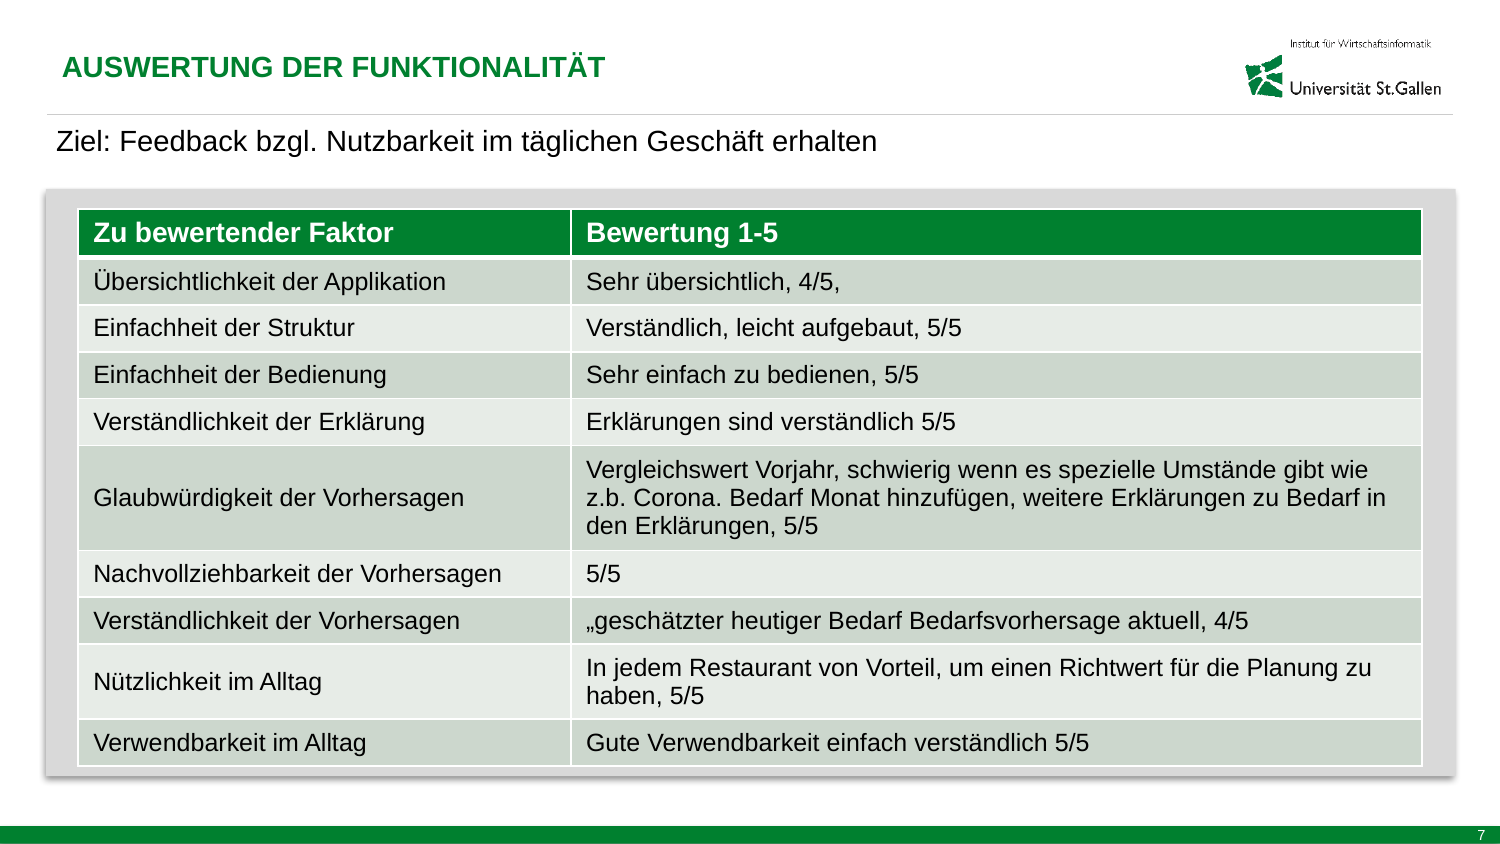

AUSWERTUNG DER FUNKTIONALITÄT

Ziel: Feedback bzgl. Nutzbarkeit im täglichen Geschäft erhalten

| Zu bewertender Faktor | Bewertung 1-5 |
| --- | --- |
| Übersichtlichkeit der Applikation | Sehr übersichtlich, 4/5, |
| Einfachheit der Struktur | Verständlich, leicht aufgebaut, 5/5 |
| Einfachheit der Bedienung | Sehr einfach zu bedienen, 5/5 |
| Verständlichkeit der Erklärung | Erklärungen sind verständlich 5/5 |
| Glaubwürdigkeit der Vorhersagen | Vergleichswert Vorjahr, schwierig wenn es spezielle Umstände gibt wie z.b. Corona. Bedarf Monat hinzufügen, weitere Erklärungen zu Bedarf in den Erklärungen, 5/5 |
| Nachvollziehbarkeit der Vorhersagen | 5/5 |
| Verständlichkeit der Vorhersagen | „geschätzter heutiger Bedarf Bedarfsvorhersage aktuell, 4/5 |
| Nützlichkeit im Alltag | In jedem Restaurant von Vorteil, um einen Richtwert für die Planung zu haben, 5/5 |
| Verwendbarkeit im Alltag | Gute Verwendbarkeit einfach verständlich 5/5 |